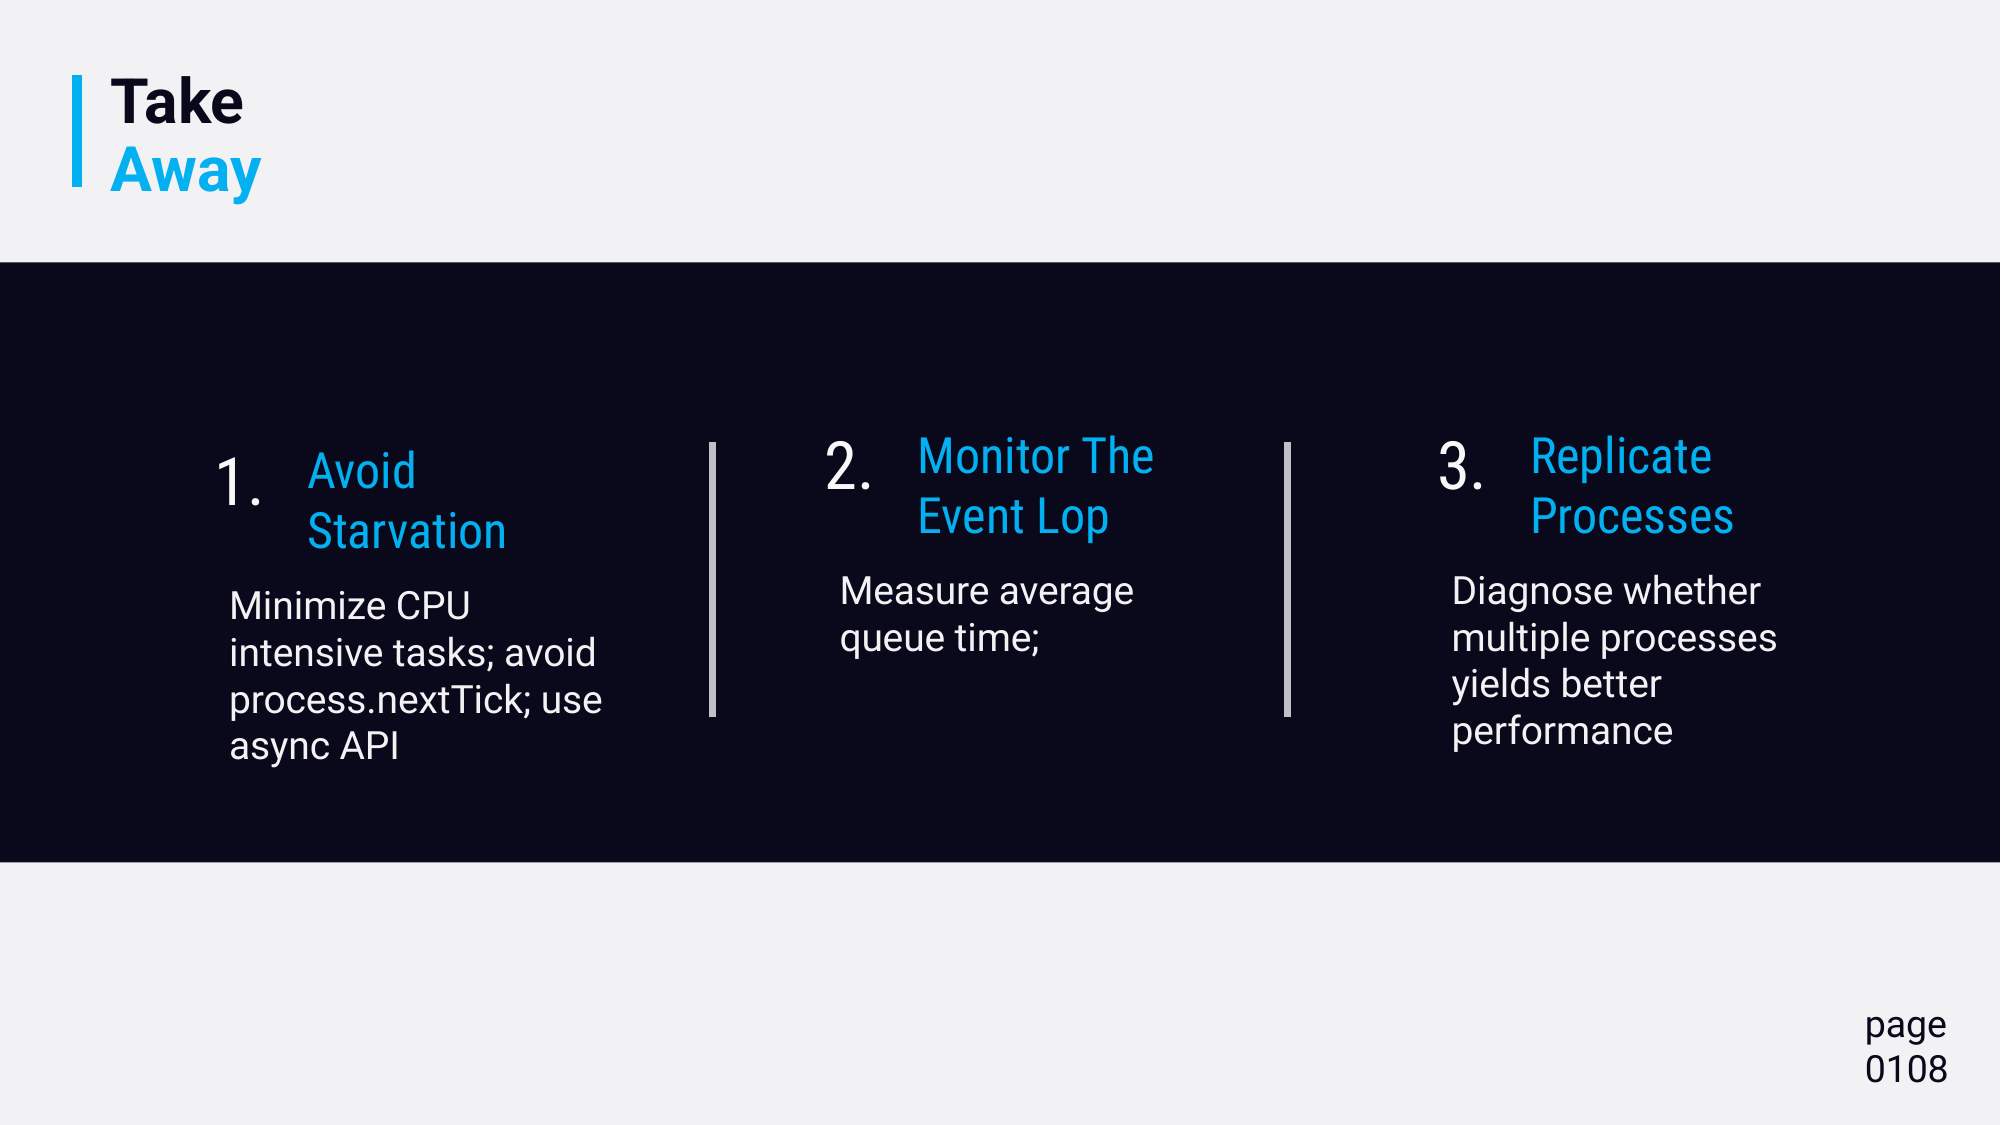

# Take Away

Monitor The Event Lop
Measure average queue time;
2.
3.
Replicate Processes
Diagnose whether multiple processes yields better performance
1.
Avoid Starvation
Minimize CPU intensive tasks; avoid process.nextTick; use async API
page
0108